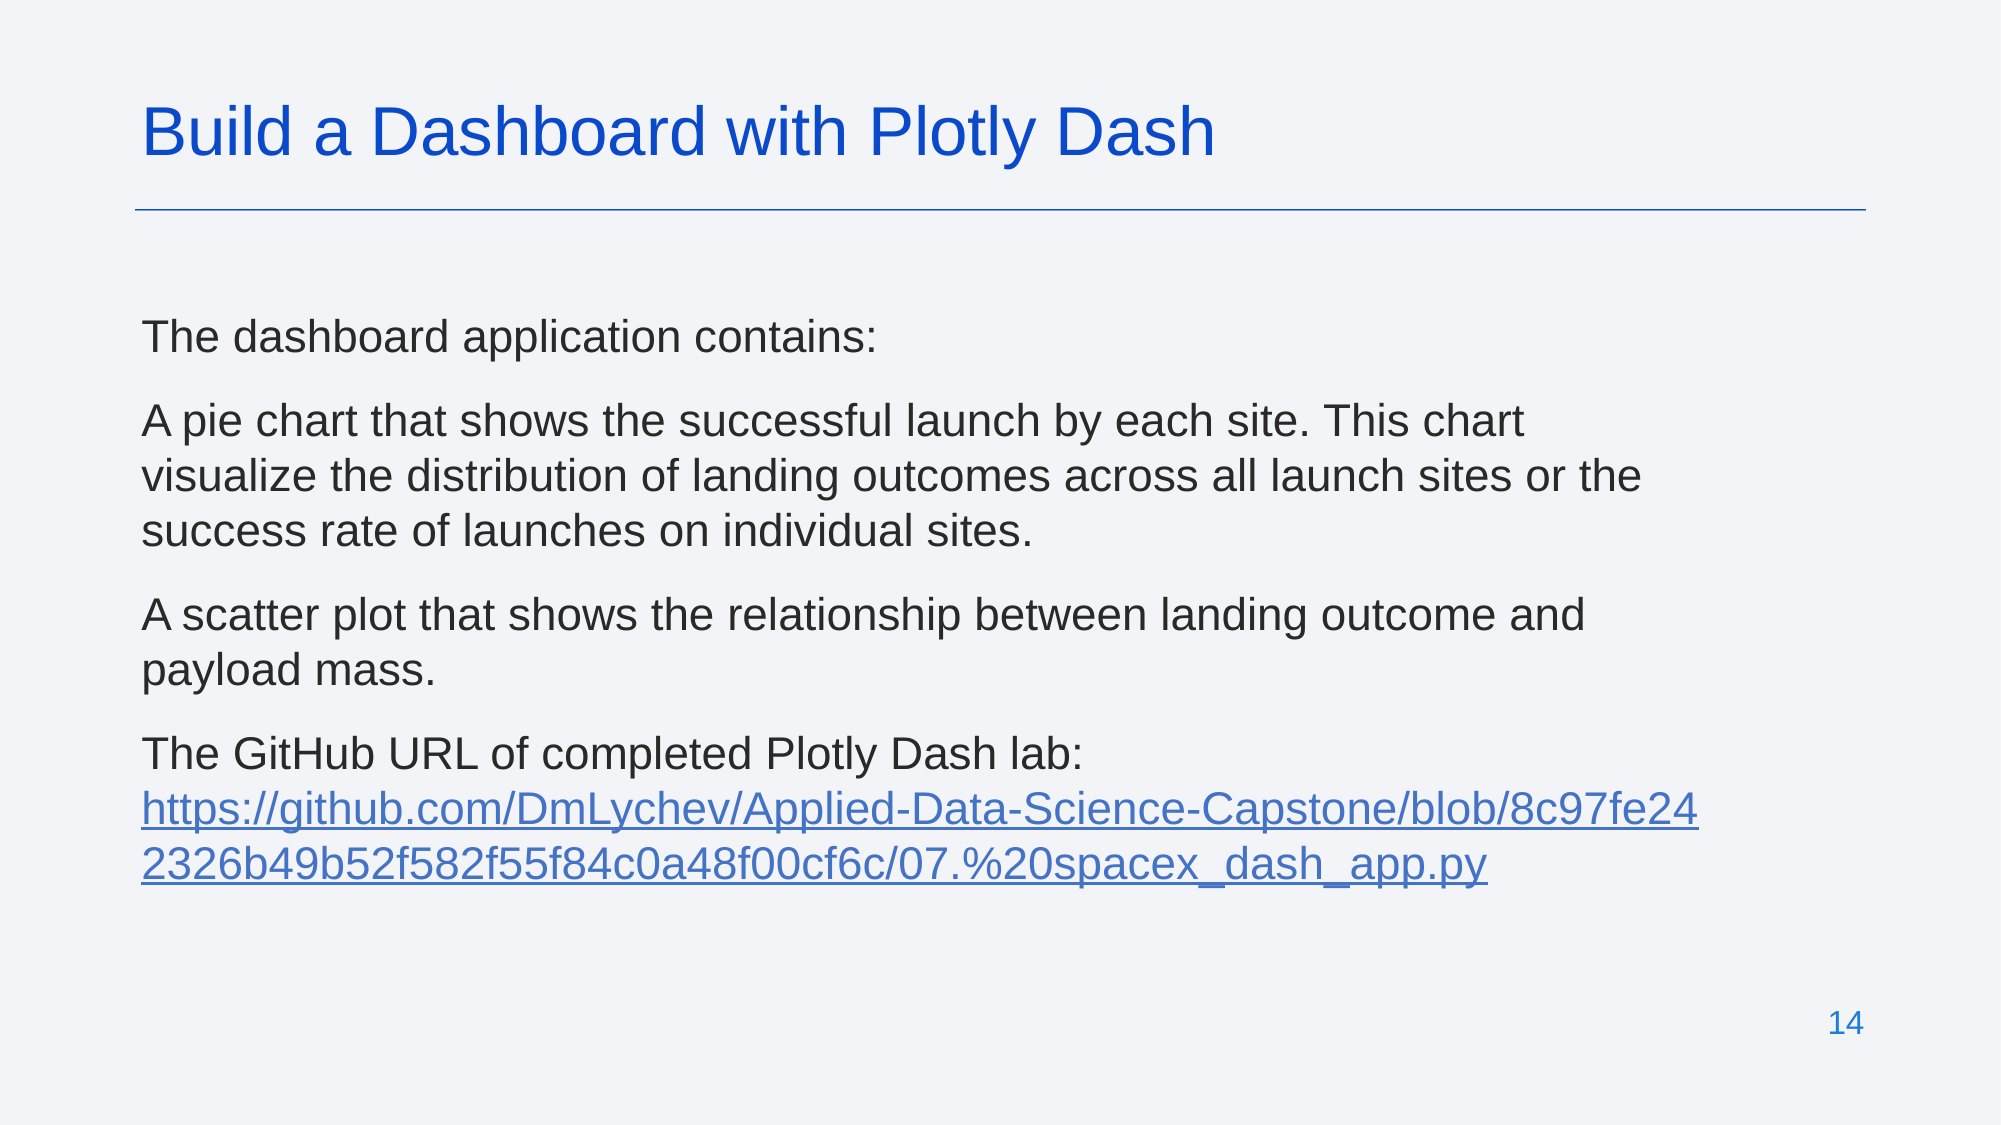

Build a Dashboard with Plotly Dash
The dashboard application contains:
A pie chart that shows the successful launch by each site. This chart visualize the distribution of landing outcomes across all launch sites or the success rate of launches on individual sites.
A scatter plot that shows the relationship between landing outcome and payload mass.
The GitHub URL of completed Plotly Dash lab: https://github.com/DmLychev/Applied-Data-Science-Capstone/blob/8c97fe242326b49b52f582f55f84c0a48f00cf6c/07.%20spacex_dash_app.py

14